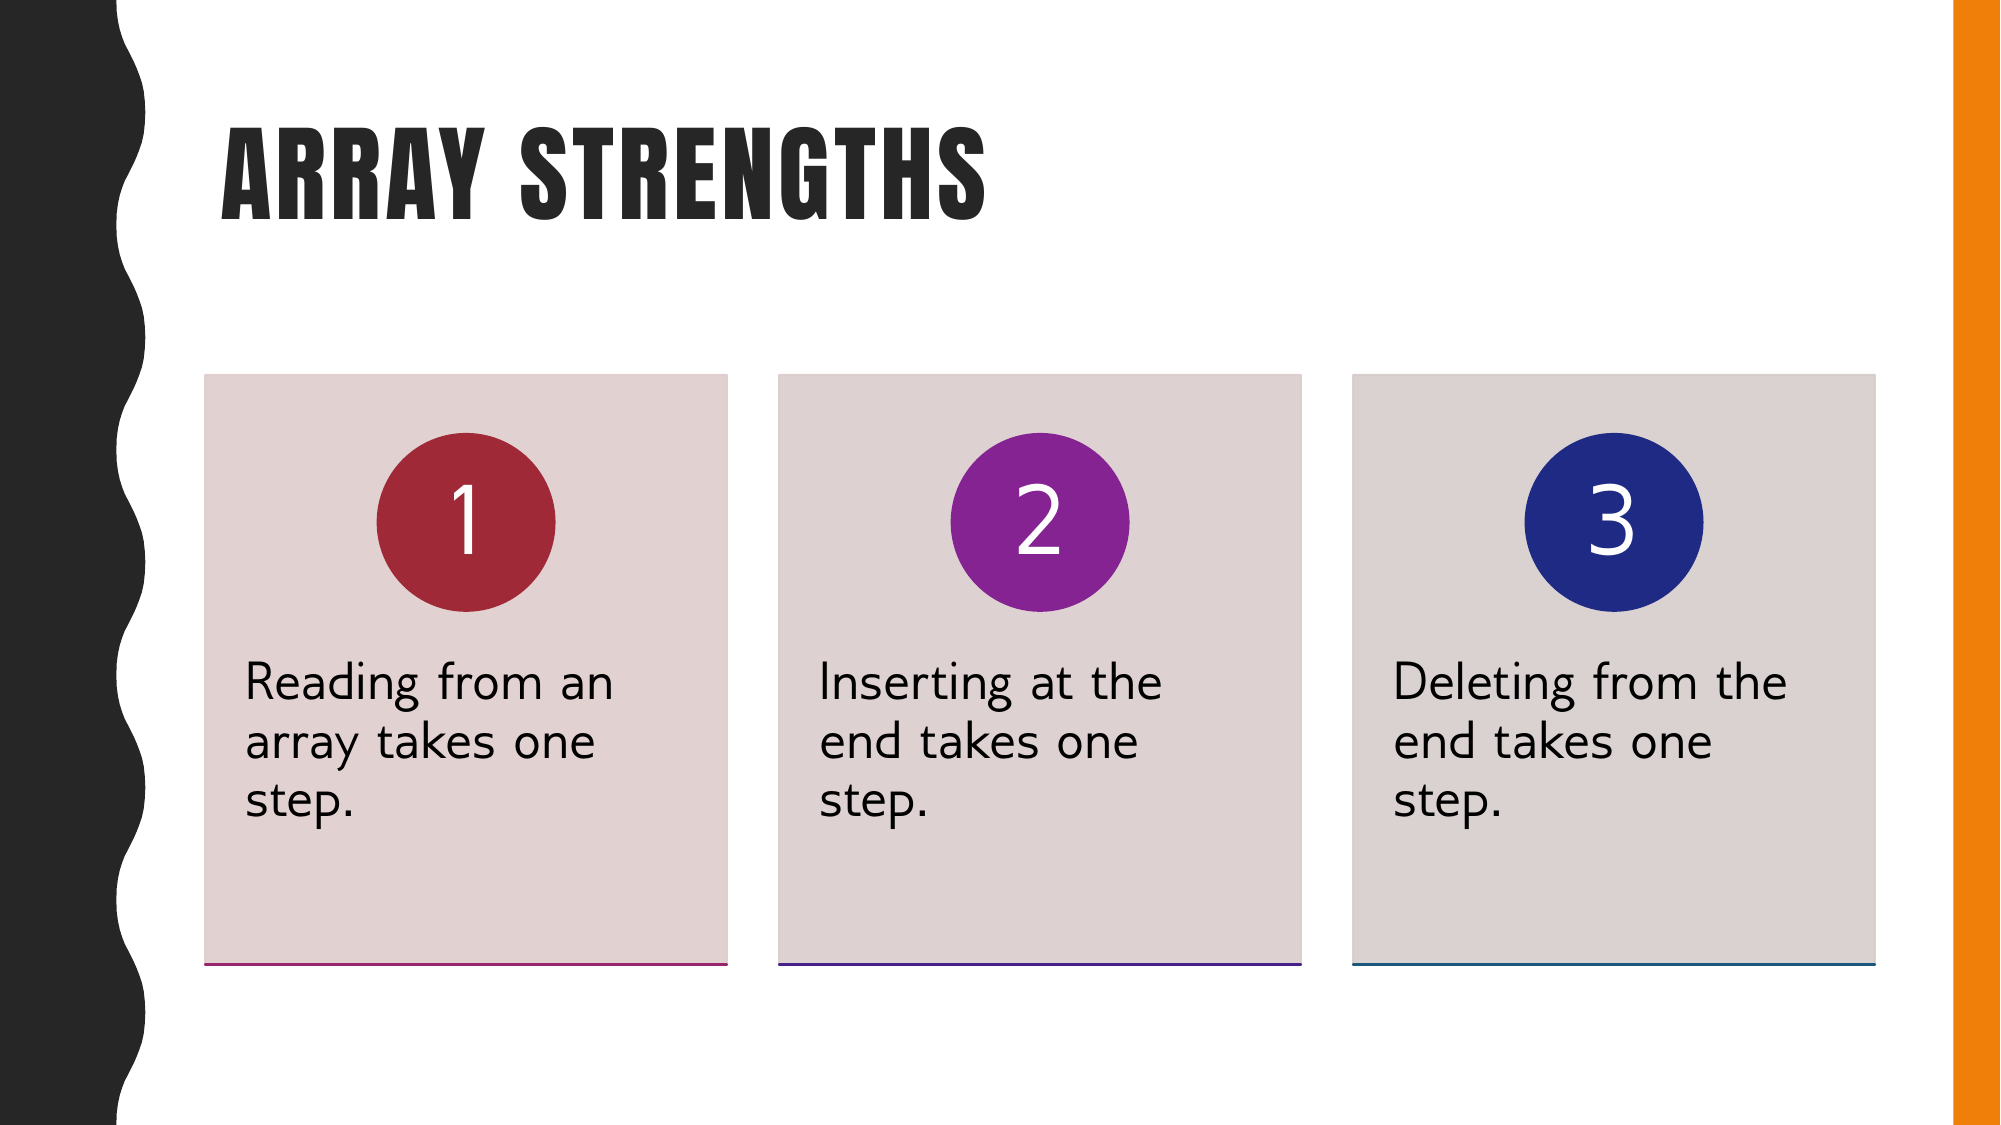

# Array strengths
Reading from an array takes one step.
1
Inserting at the end takes one step.
2
Deleting from the end takes one step.
3